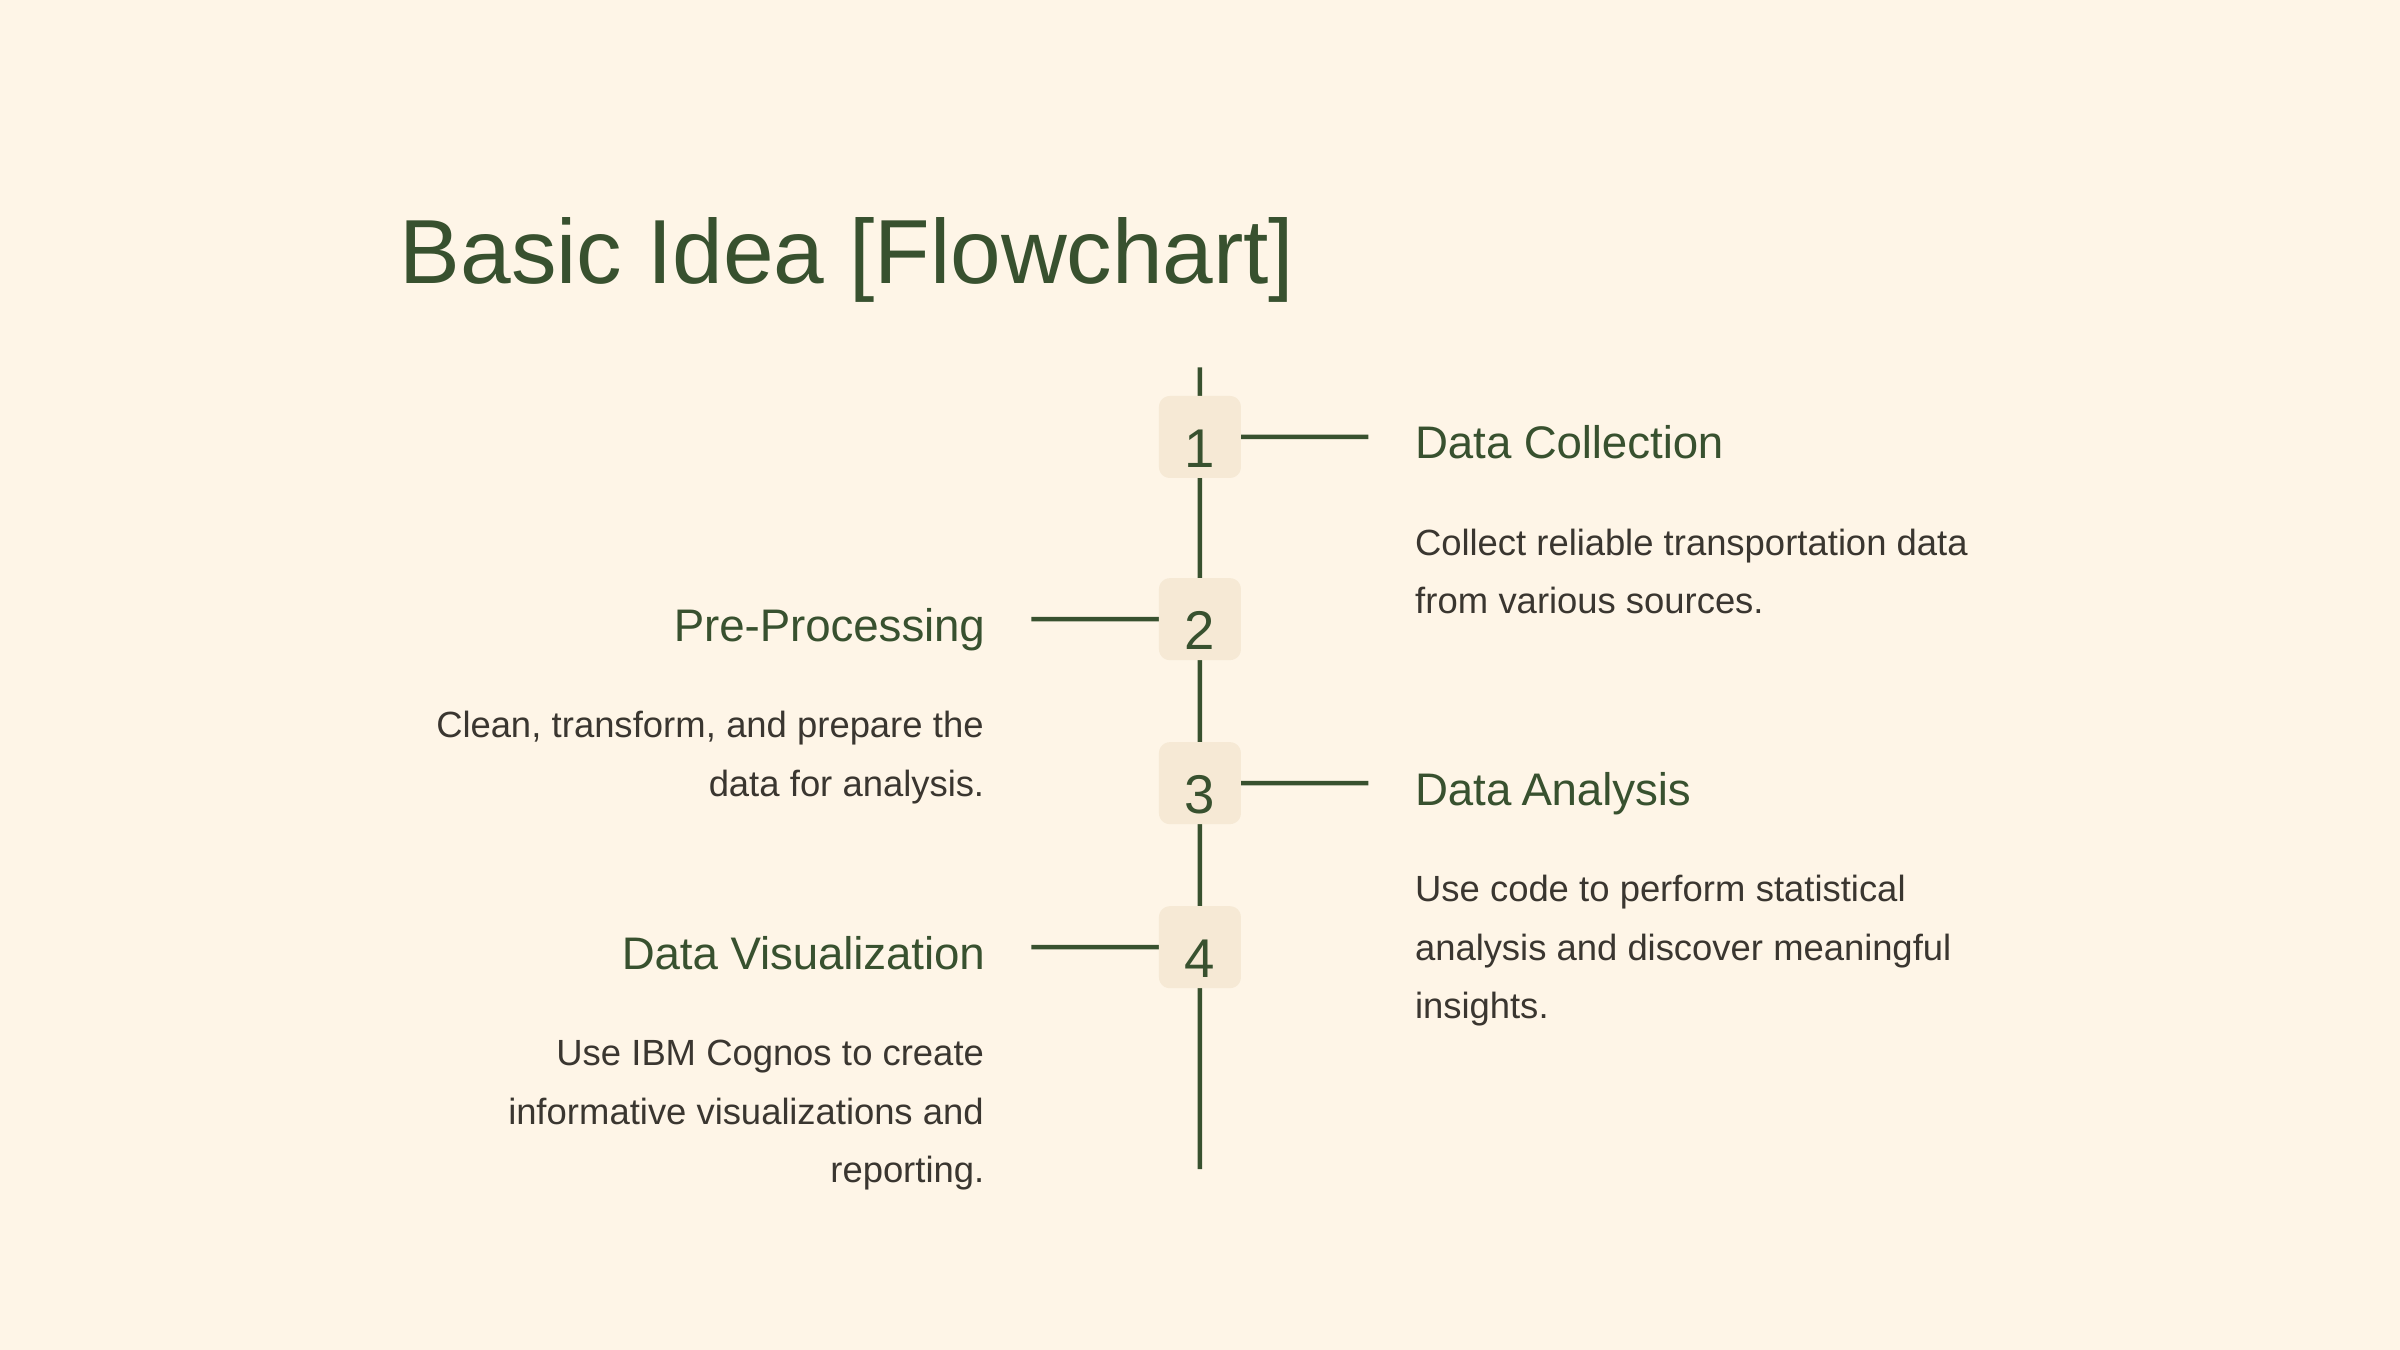

Basic Idea [Flowchart]

1
Data Collection

Collect reliable transportation data from various sources.

2
Pre-Processing

Clean, transform, and prepare the data for analysis.

3
Data Analysis

Use code to perform statistical analysis and discover meaningful insights.

4
Data Visualization

Use IBM Cognos to create informative visualizations and reporting.